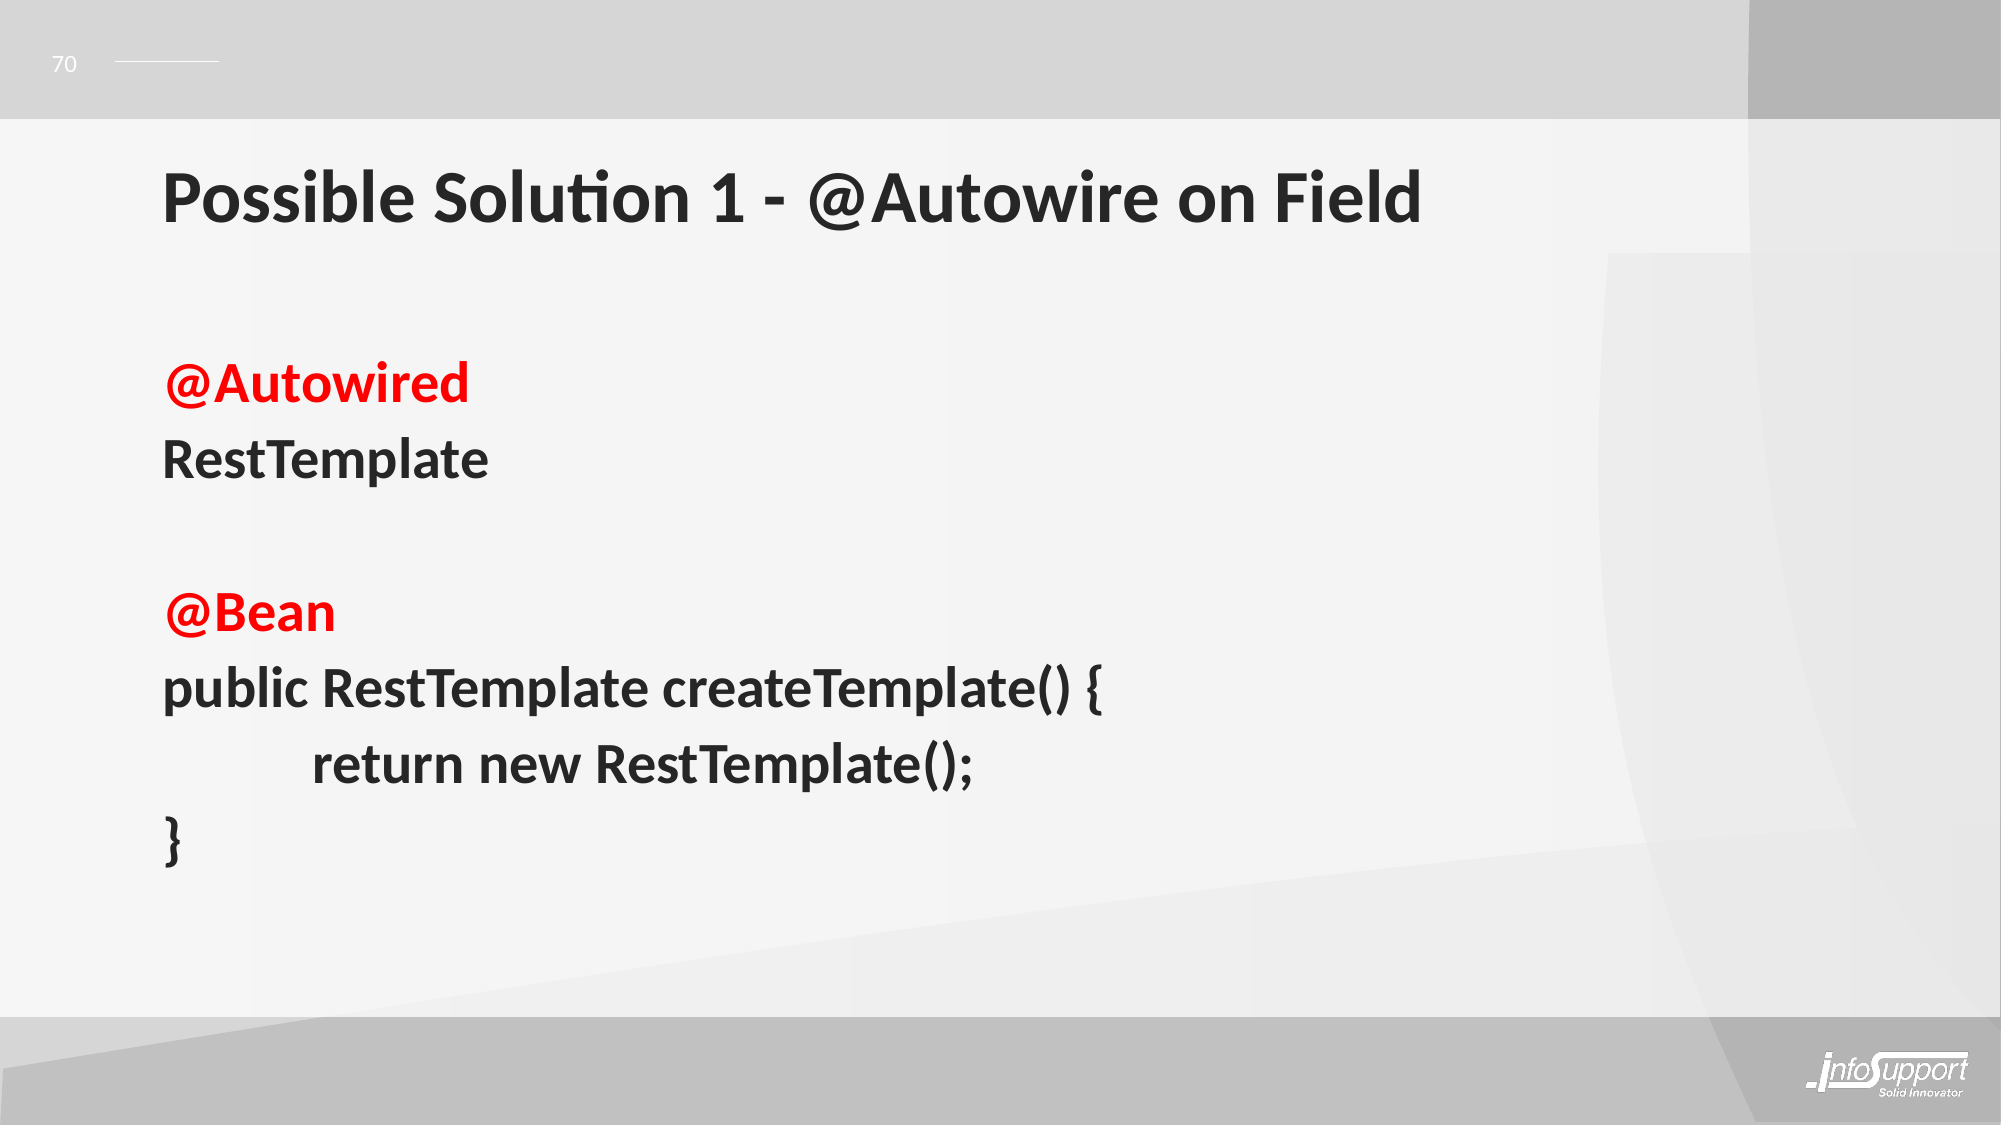

70
# Possible Solution 1 - @Autowire on Field

@Autowired
RestTemplate

@Bean
public RestTemplate createTemplate() {
	return new RestTemplate();
}